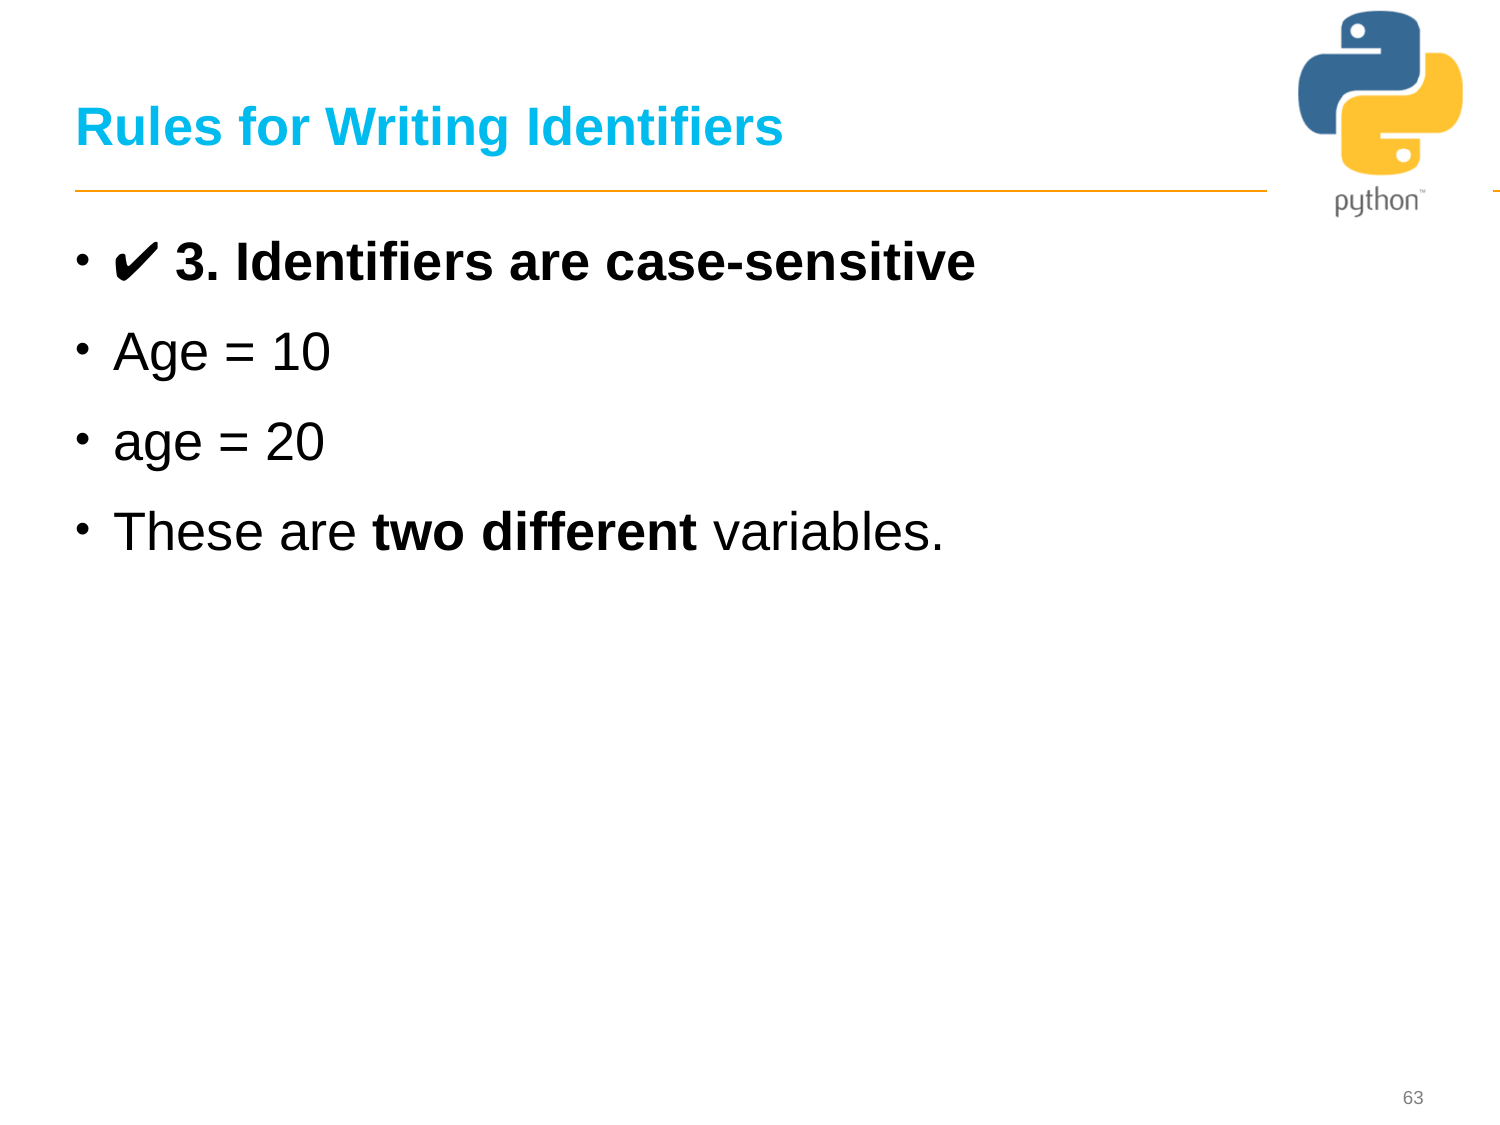

# Rules for Writing Identifiers
✔️ 3. Identifiers are case-sensitive
Age = 10
age = 20
These are two different variables.